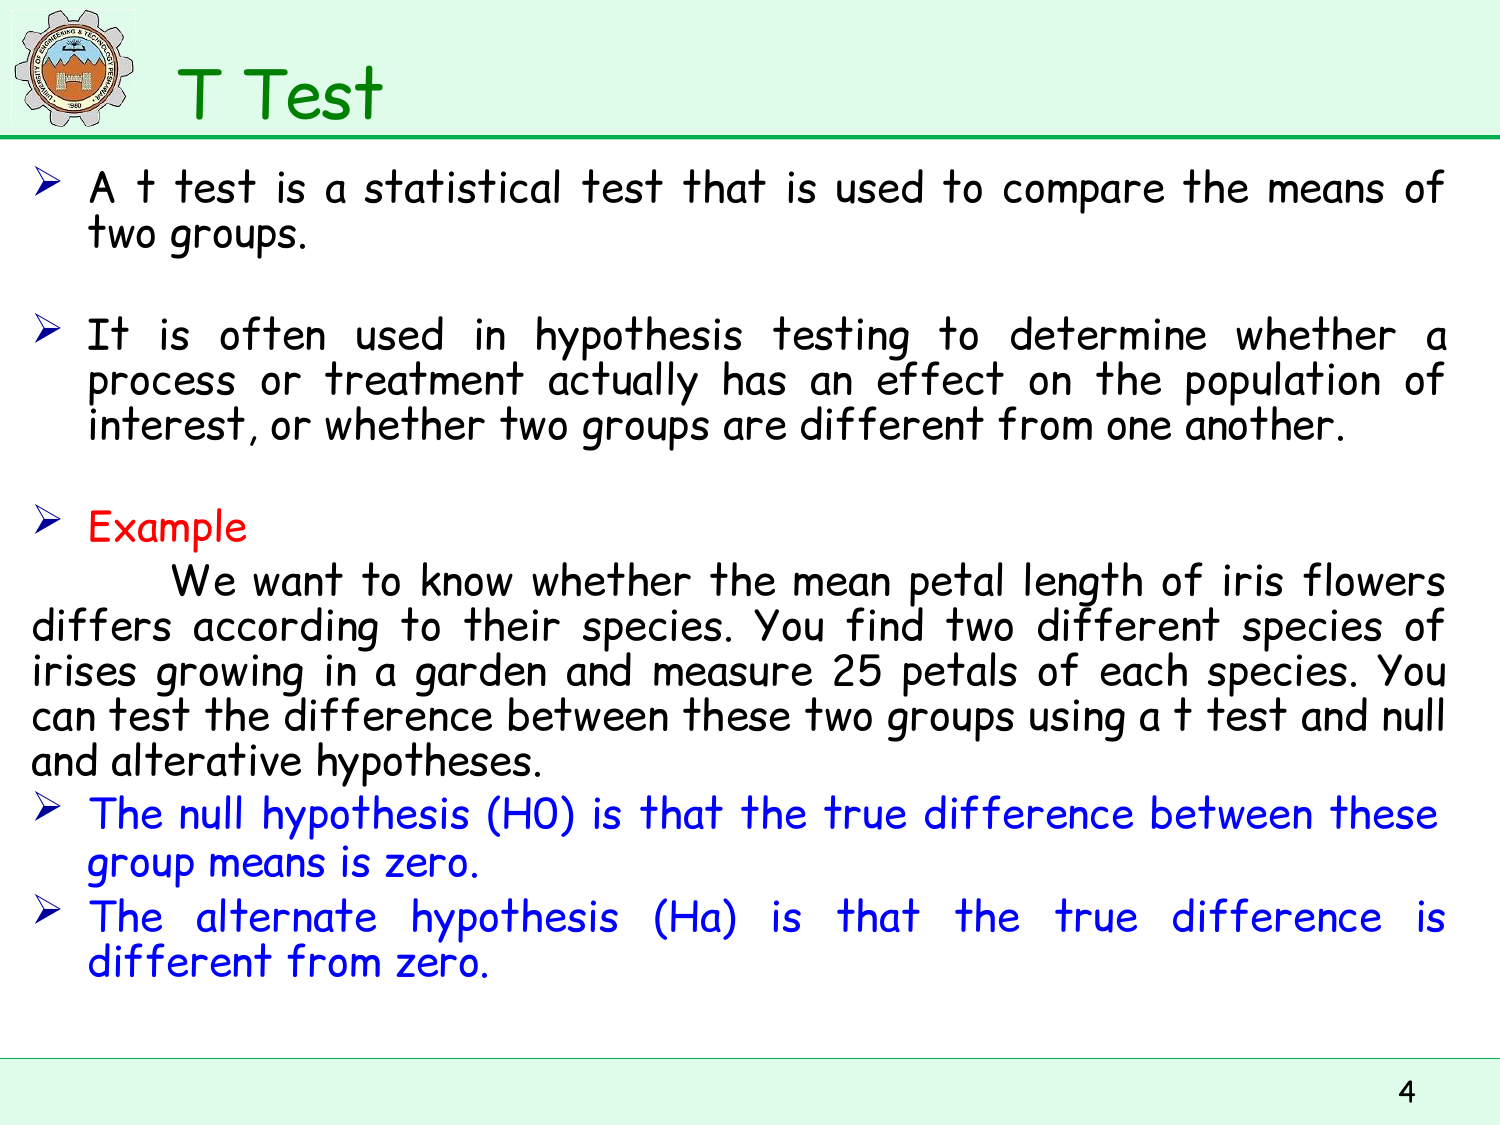

# T Test
A t test is a statistical test that is used to compare the means of two groups.

It  is  often  used  in  hypothesis  testing  to  determine  whether  a process or treatment actually has an effect on the population of interest, or whether two groups are different from one another.

Example
We want to know whether the mean petal length of iris flowers differs according to their species. You find two different species of irises growing in a garden and measure 25 petals of each species. You can test the difference between these two groups using a t test and null and alterative hypotheses.
The null hypothesis (H0) is that the true difference between these
group means is zero.
The  alternate  hypothesis  (Ha)  is  that  the  true  difference  is different from zero.
4